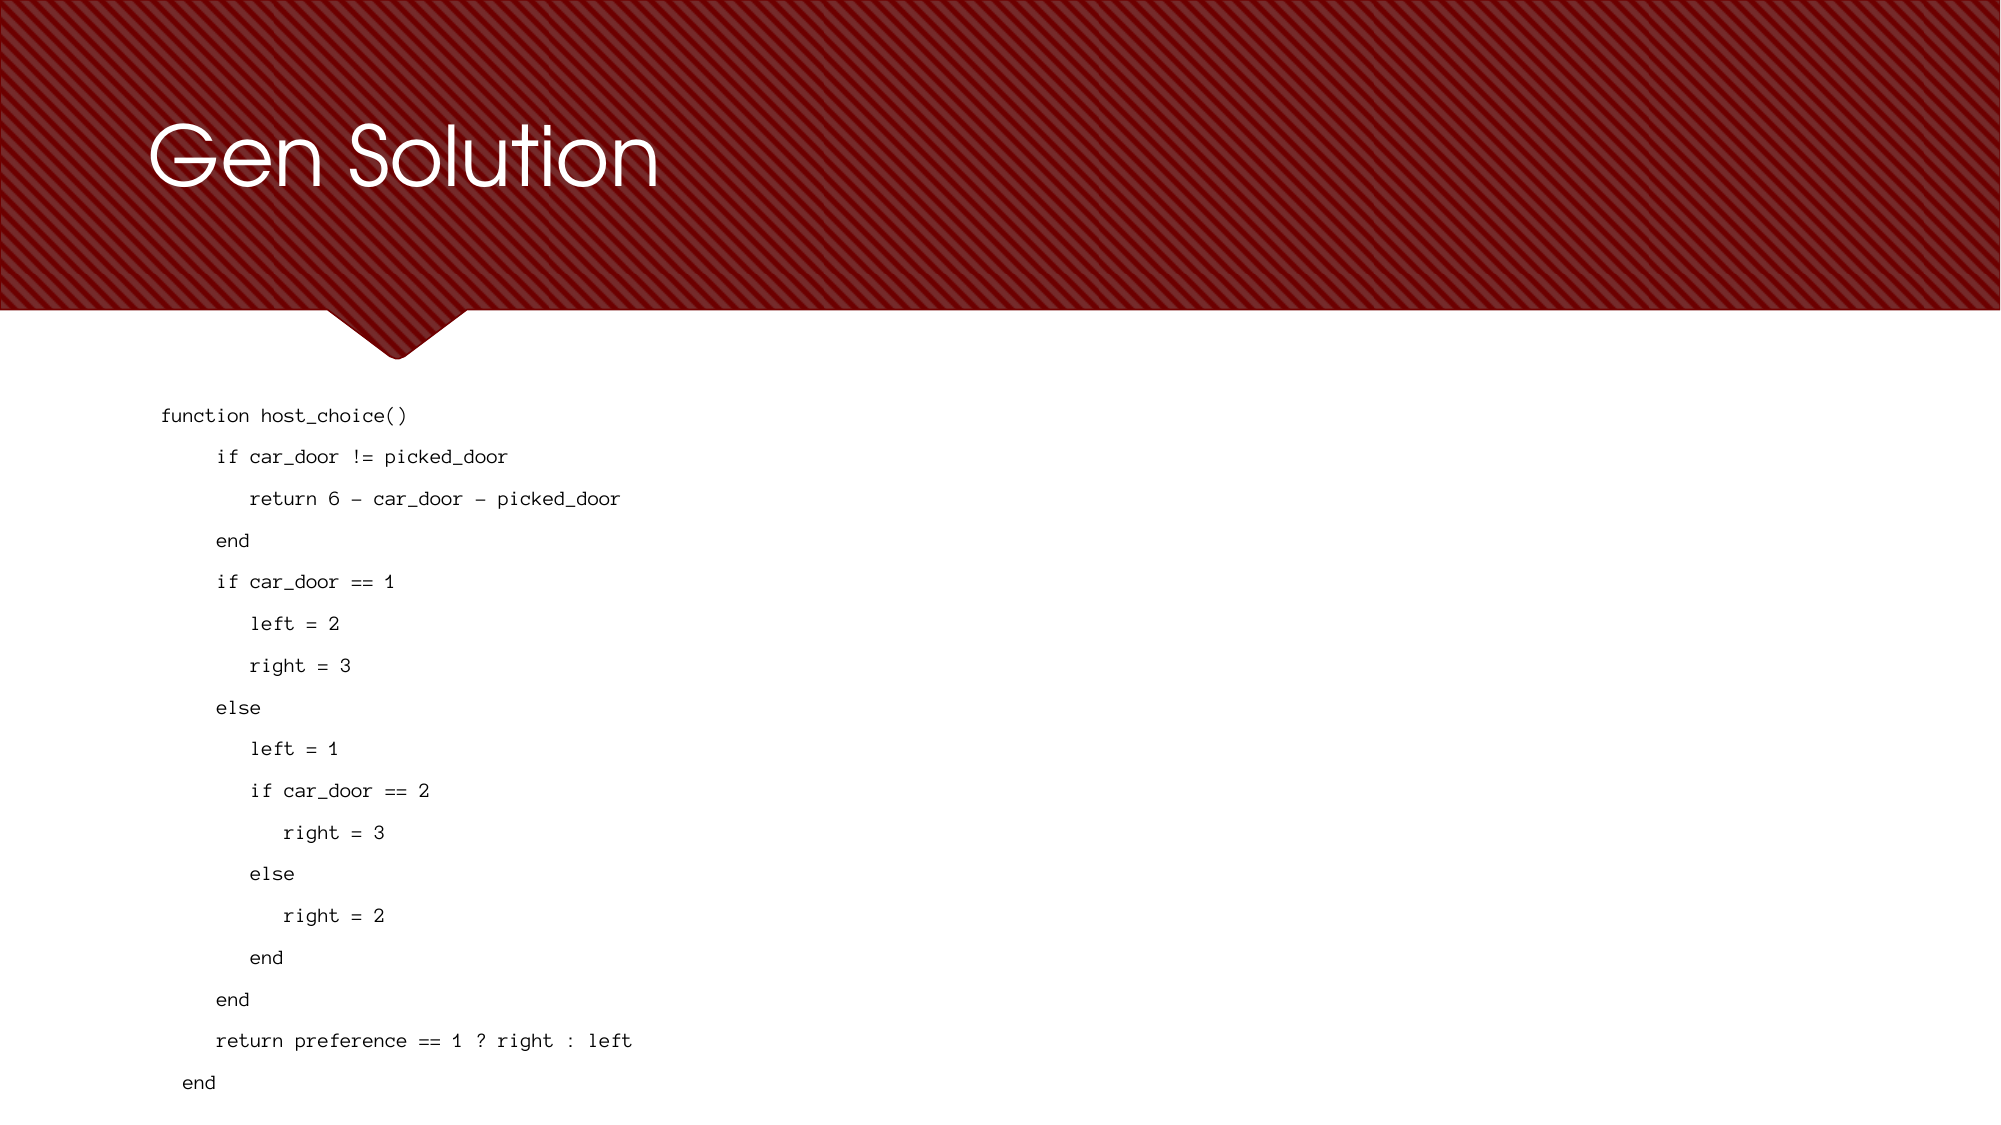

# Gen Solution
 function host_choice()
      if car_door != picked_door
         return 6 - car_door - picked_door
      end
      if car_door == 1
         left = 2
         right = 3
      else
         left = 1
         if car_door == 2
            right = 3
         else
            right = 2
         end
      end
      return preference == 1 ? right : left
   end